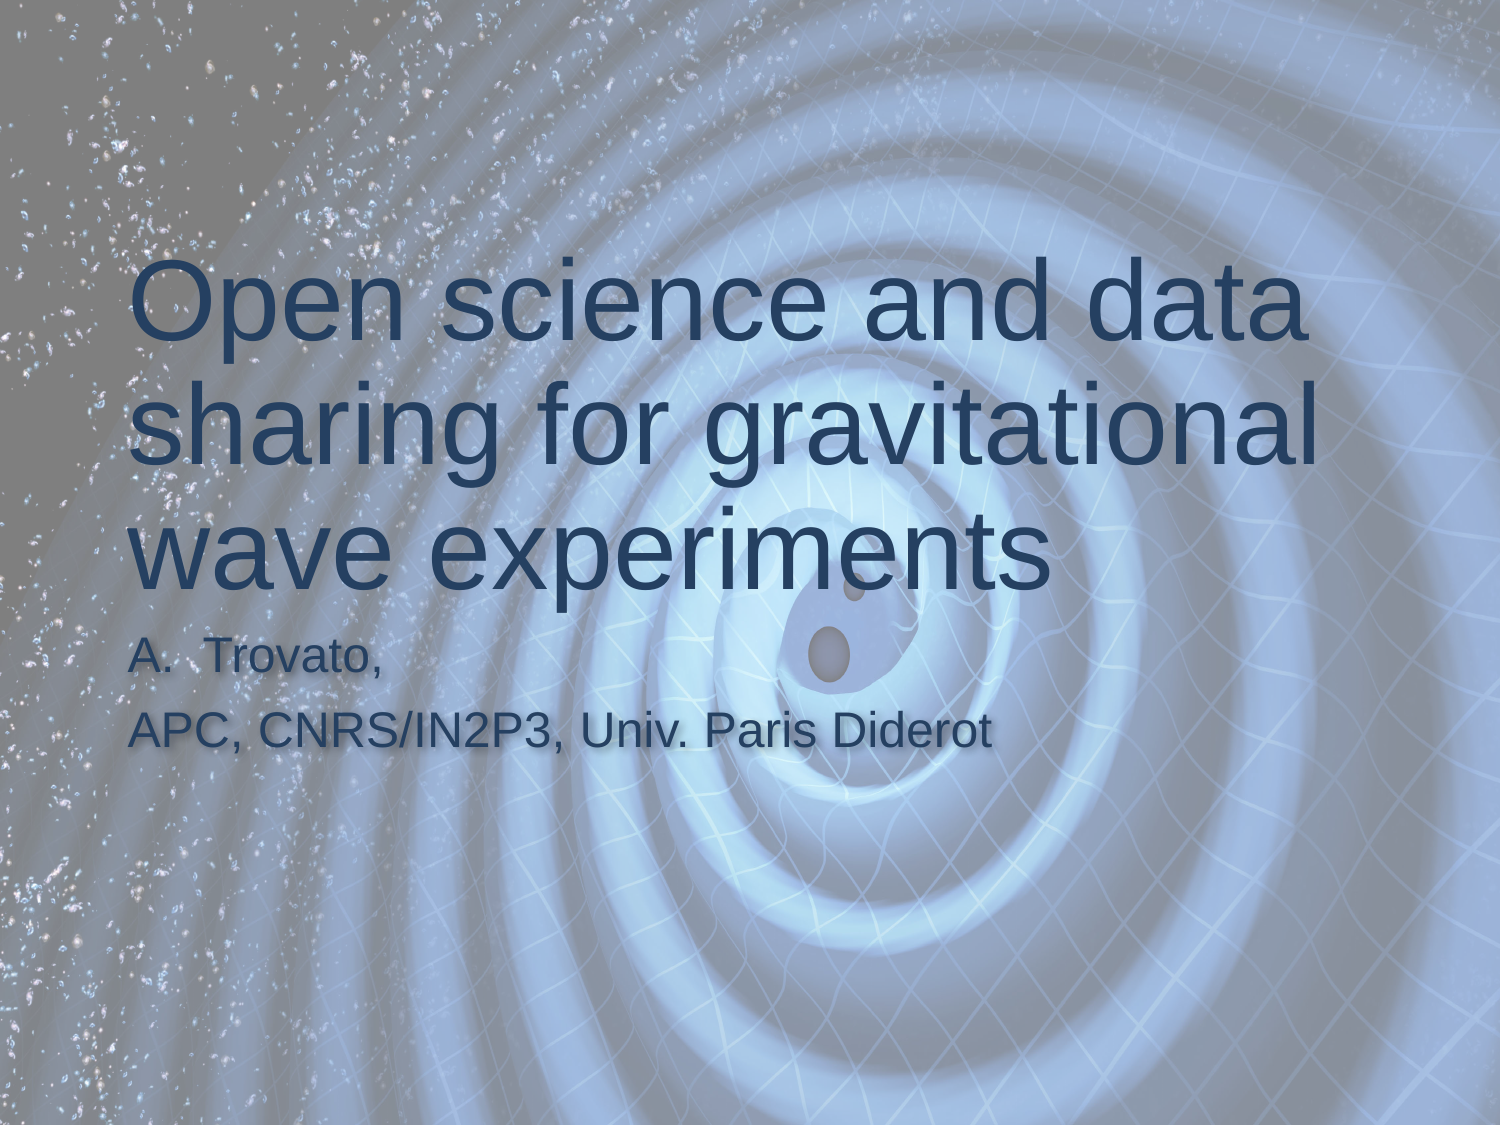

# Open science and data sharing for gravitational wave experiments
Trovato,
APC, CNRS/IN2P3, Univ. Paris Diderot